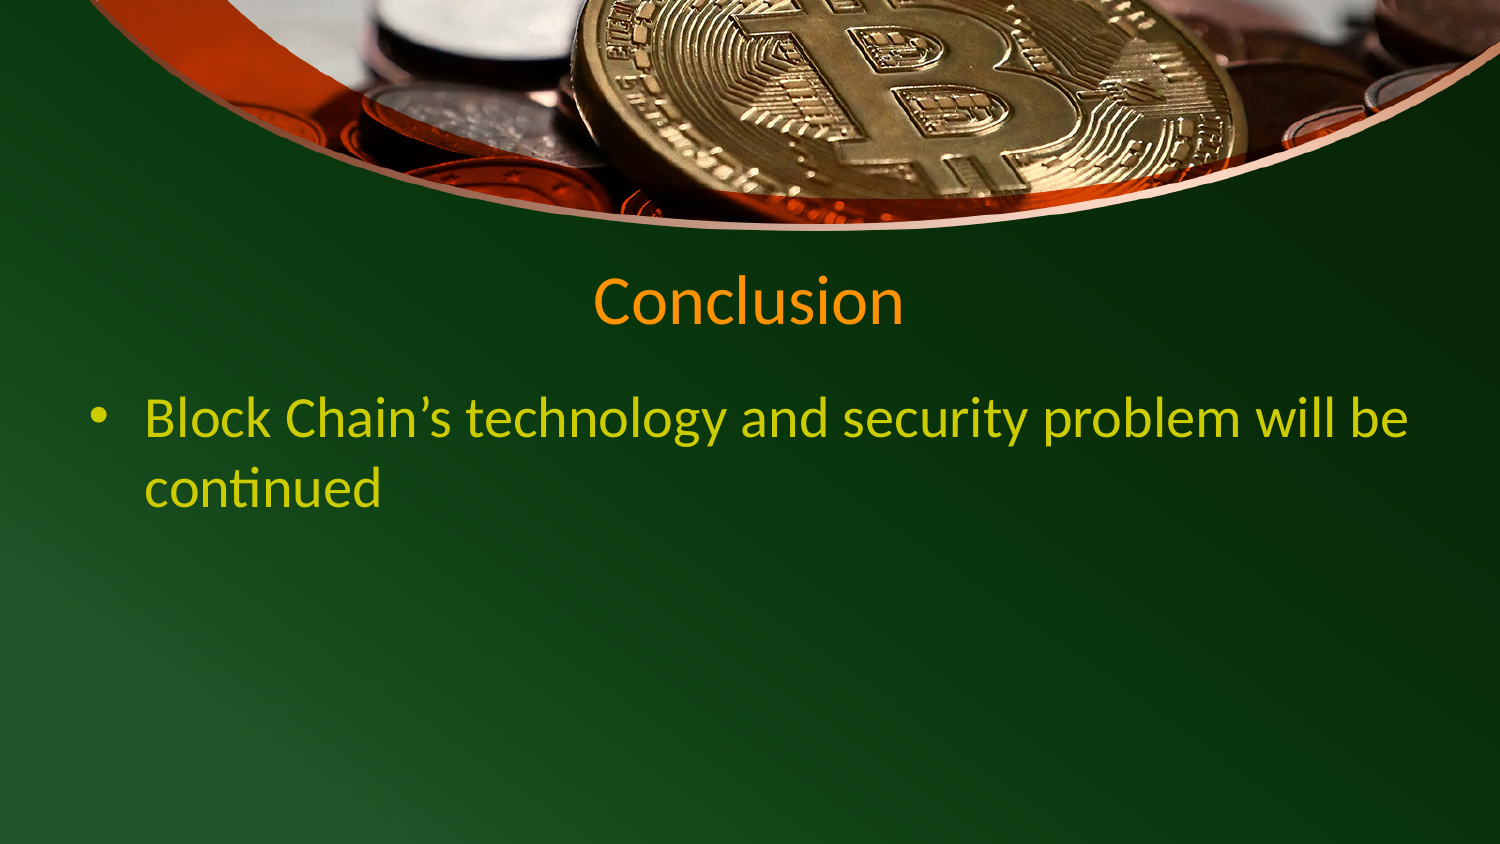

# Conclusion
Block Chain’s technology and security problem will be continued